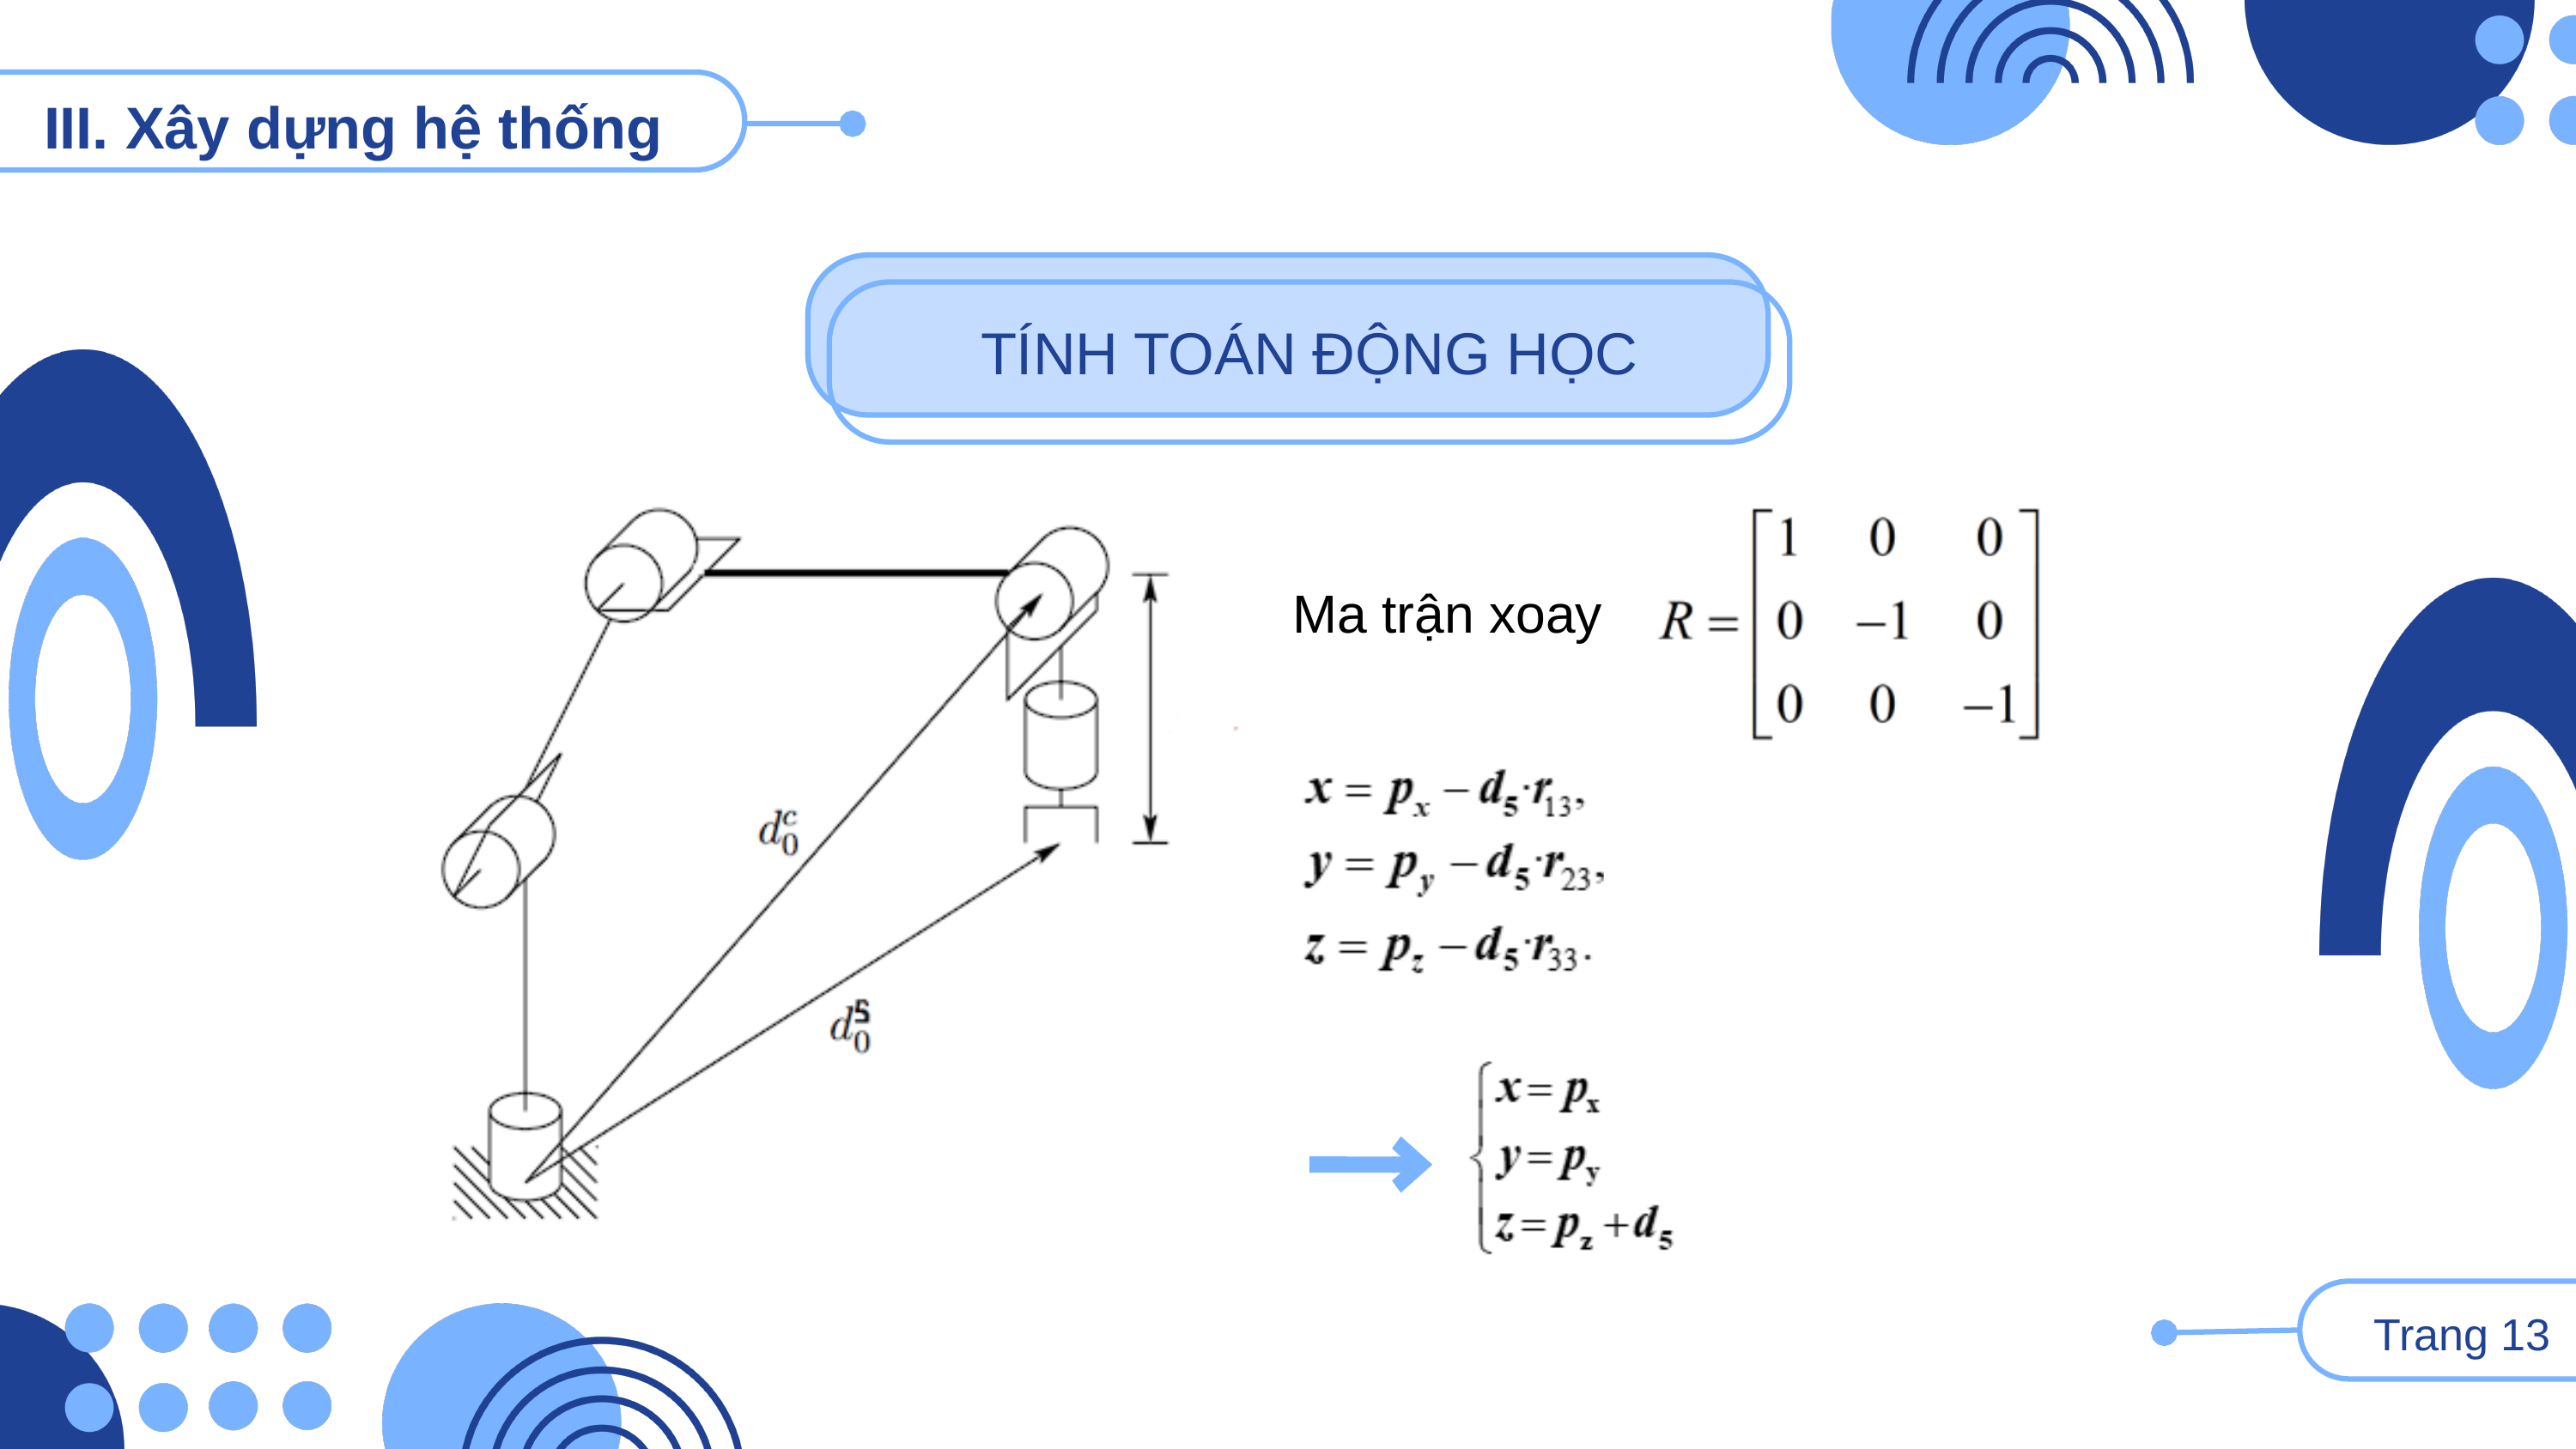

III. Xây dựng hệ thống

TÍNH TOÁN ĐỘNG HỌC

Ma trận xoay

 Trang 13